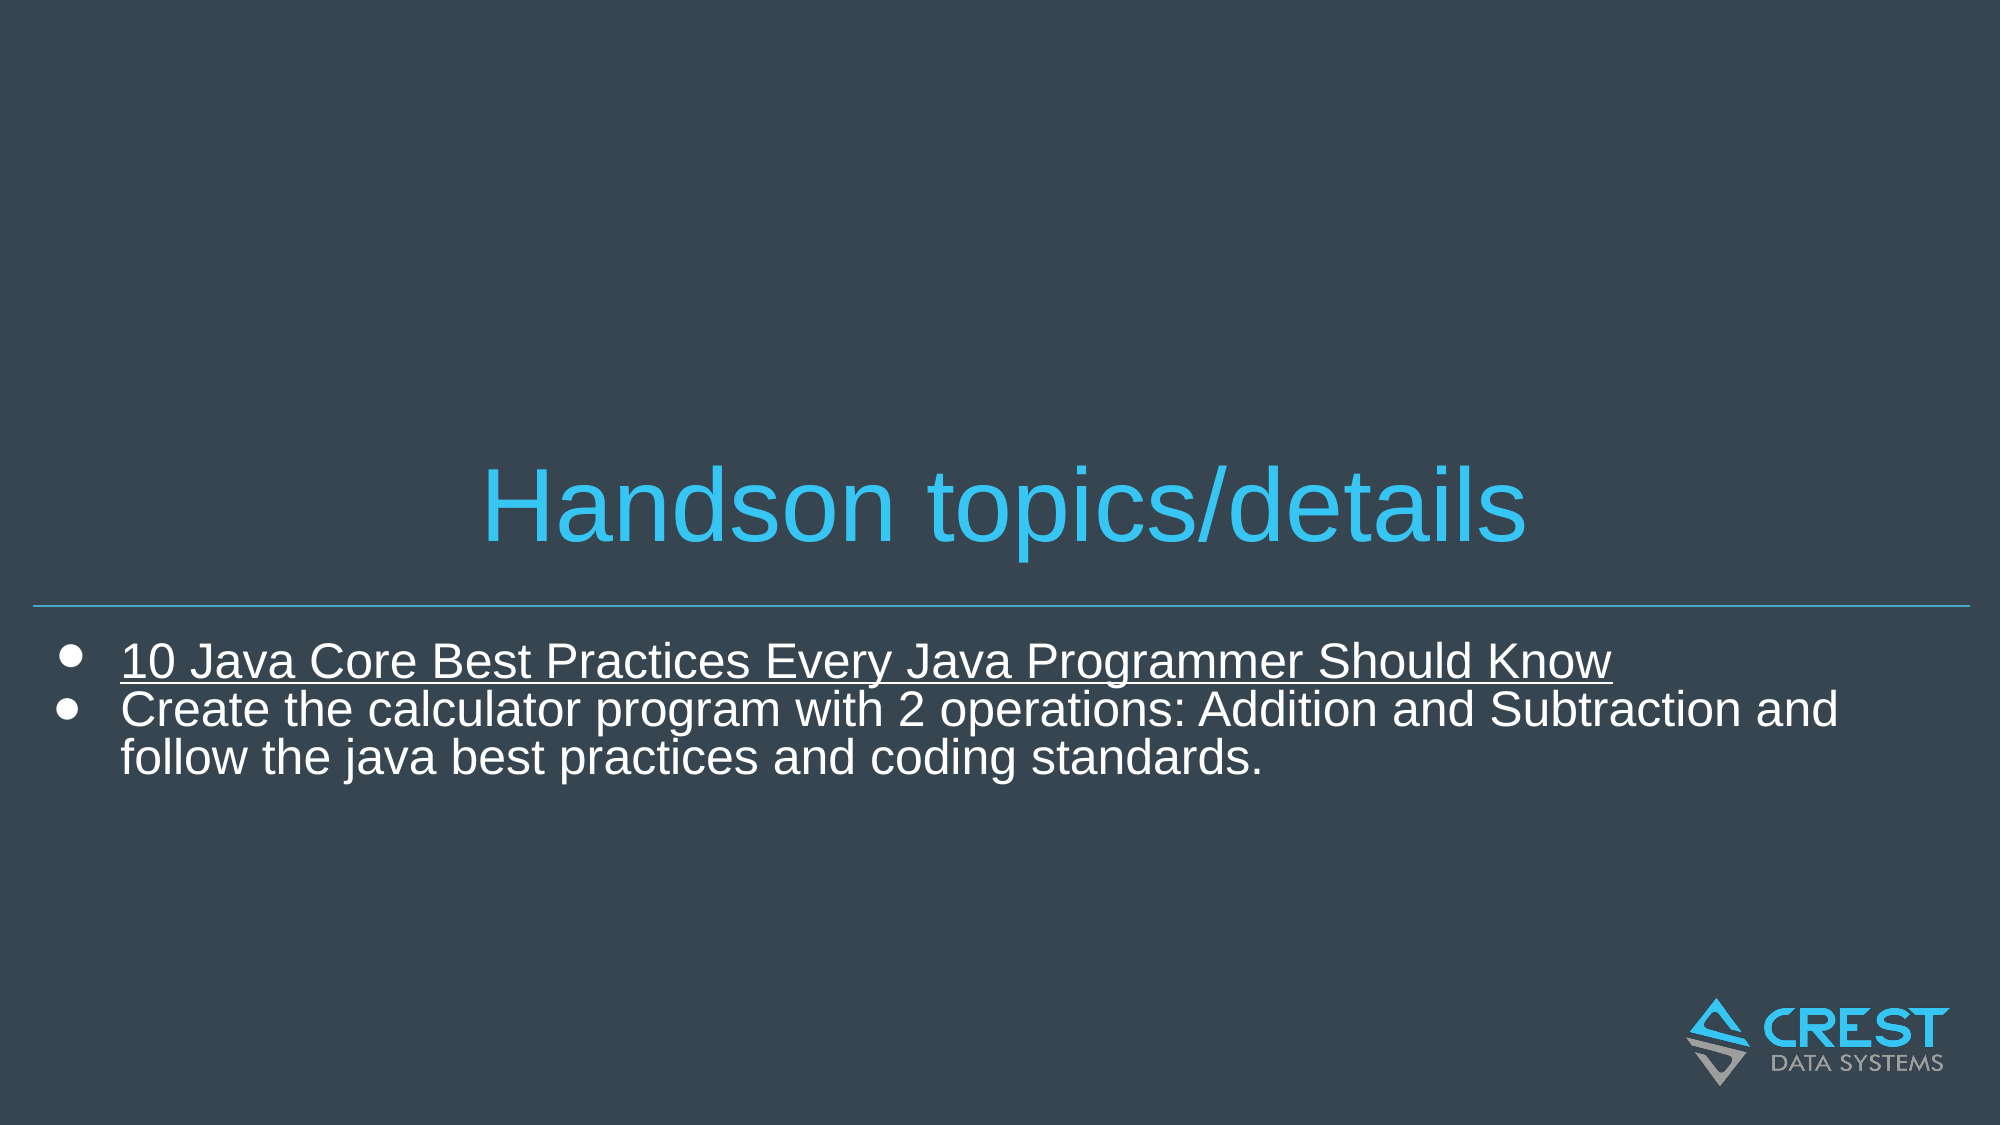

# Handson topics/details
10 Java Core Best Practices Every Java Programmer Should Know
Create the calculator program with 2 operations: Addition and Subtraction and follow the java best practices and coding standards.